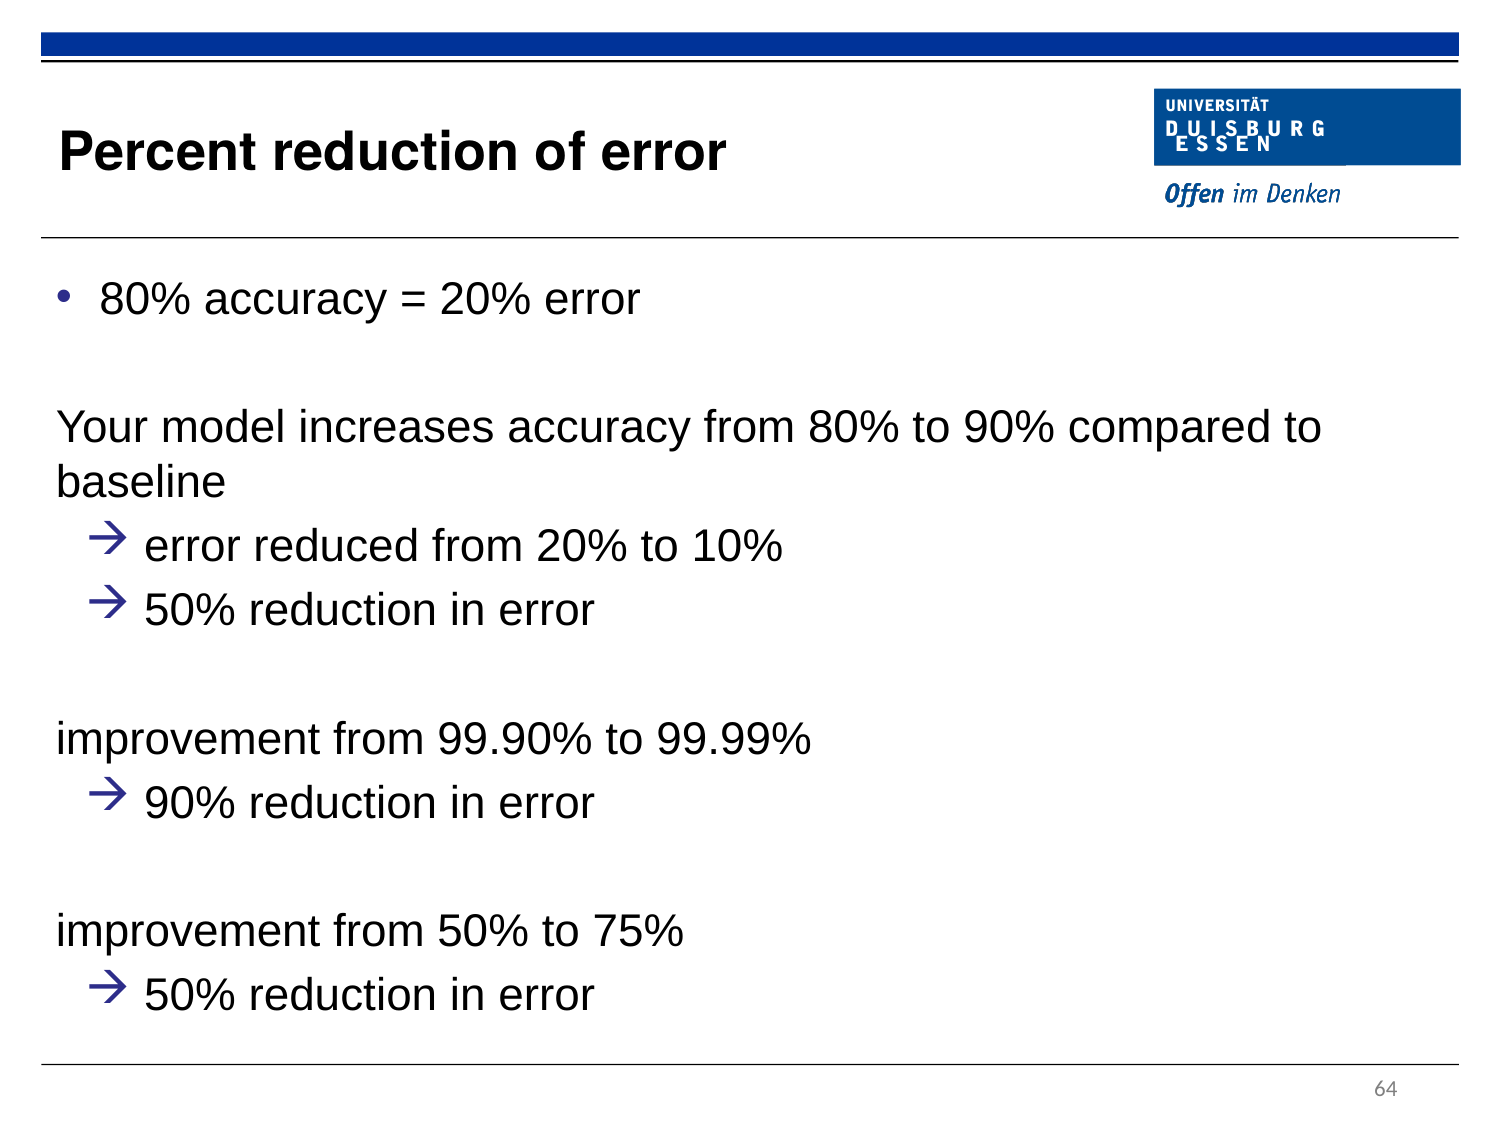

# Percent reduction of error
80% accuracy = 20% error

Your model increases accuracy from 80% to 90% compared to baseline
 error reduced from 20% to 10%
 50% reduction in error

improvement from 99.90% to 99.99%
 90% reduction in error

improvement from 50% to 75%
 50% reduction in error